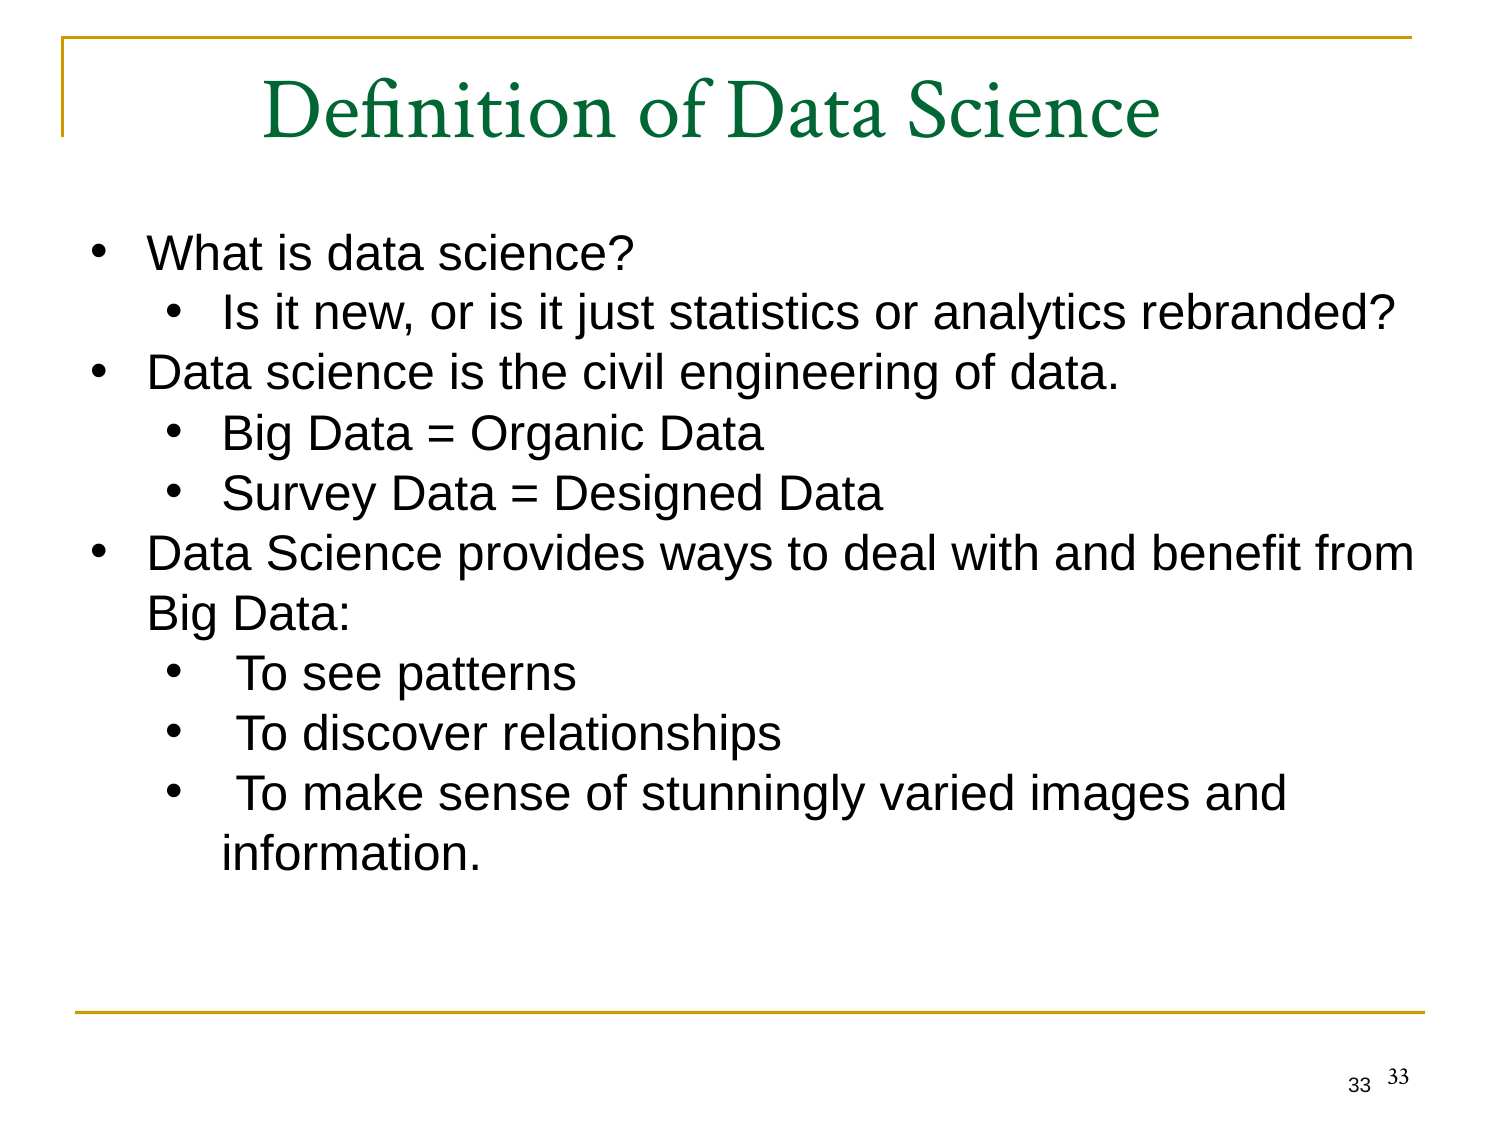

Definition of Data Science
What is data science?
Is it new, or is it just statistics or analytics rebranded?
Data science is the civil engineering of data.
Big Data = Organic Data
Survey Data = Designed Data
Data Science provides ways to deal with and benefit from Big Data:
 To see patterns
 To discover relationships
 To make sense of stunningly varied images and information.

33
33